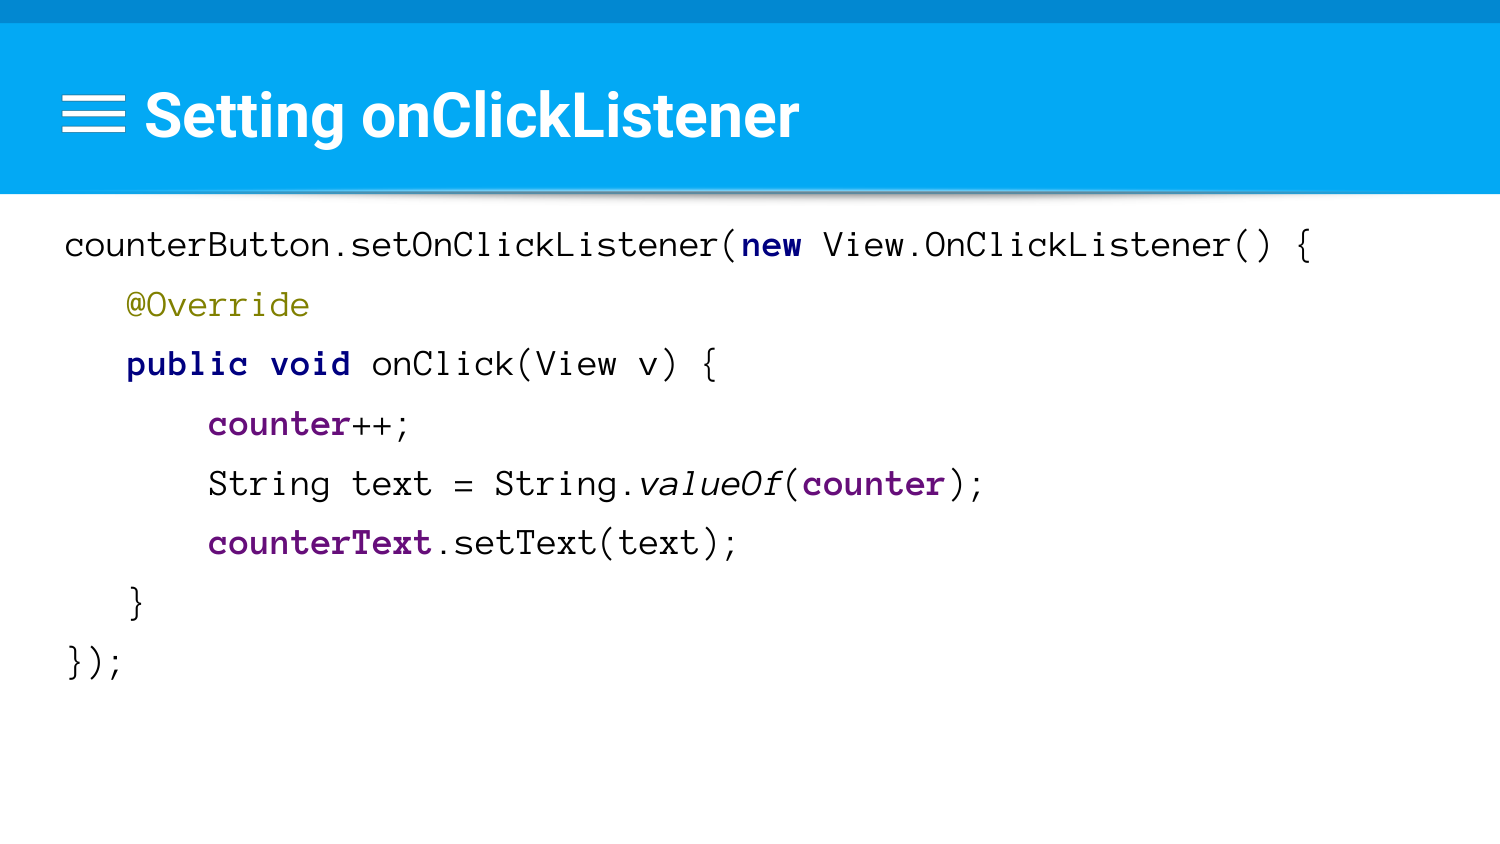

# Setting onClickListener
counterButton.setOnClickListener(new View.OnClickListener() {
   @Override
   public void onClick(View v) {
       counter++;
       String text = String.valueOf(counter);
       counterText.setText(text);
   }
});